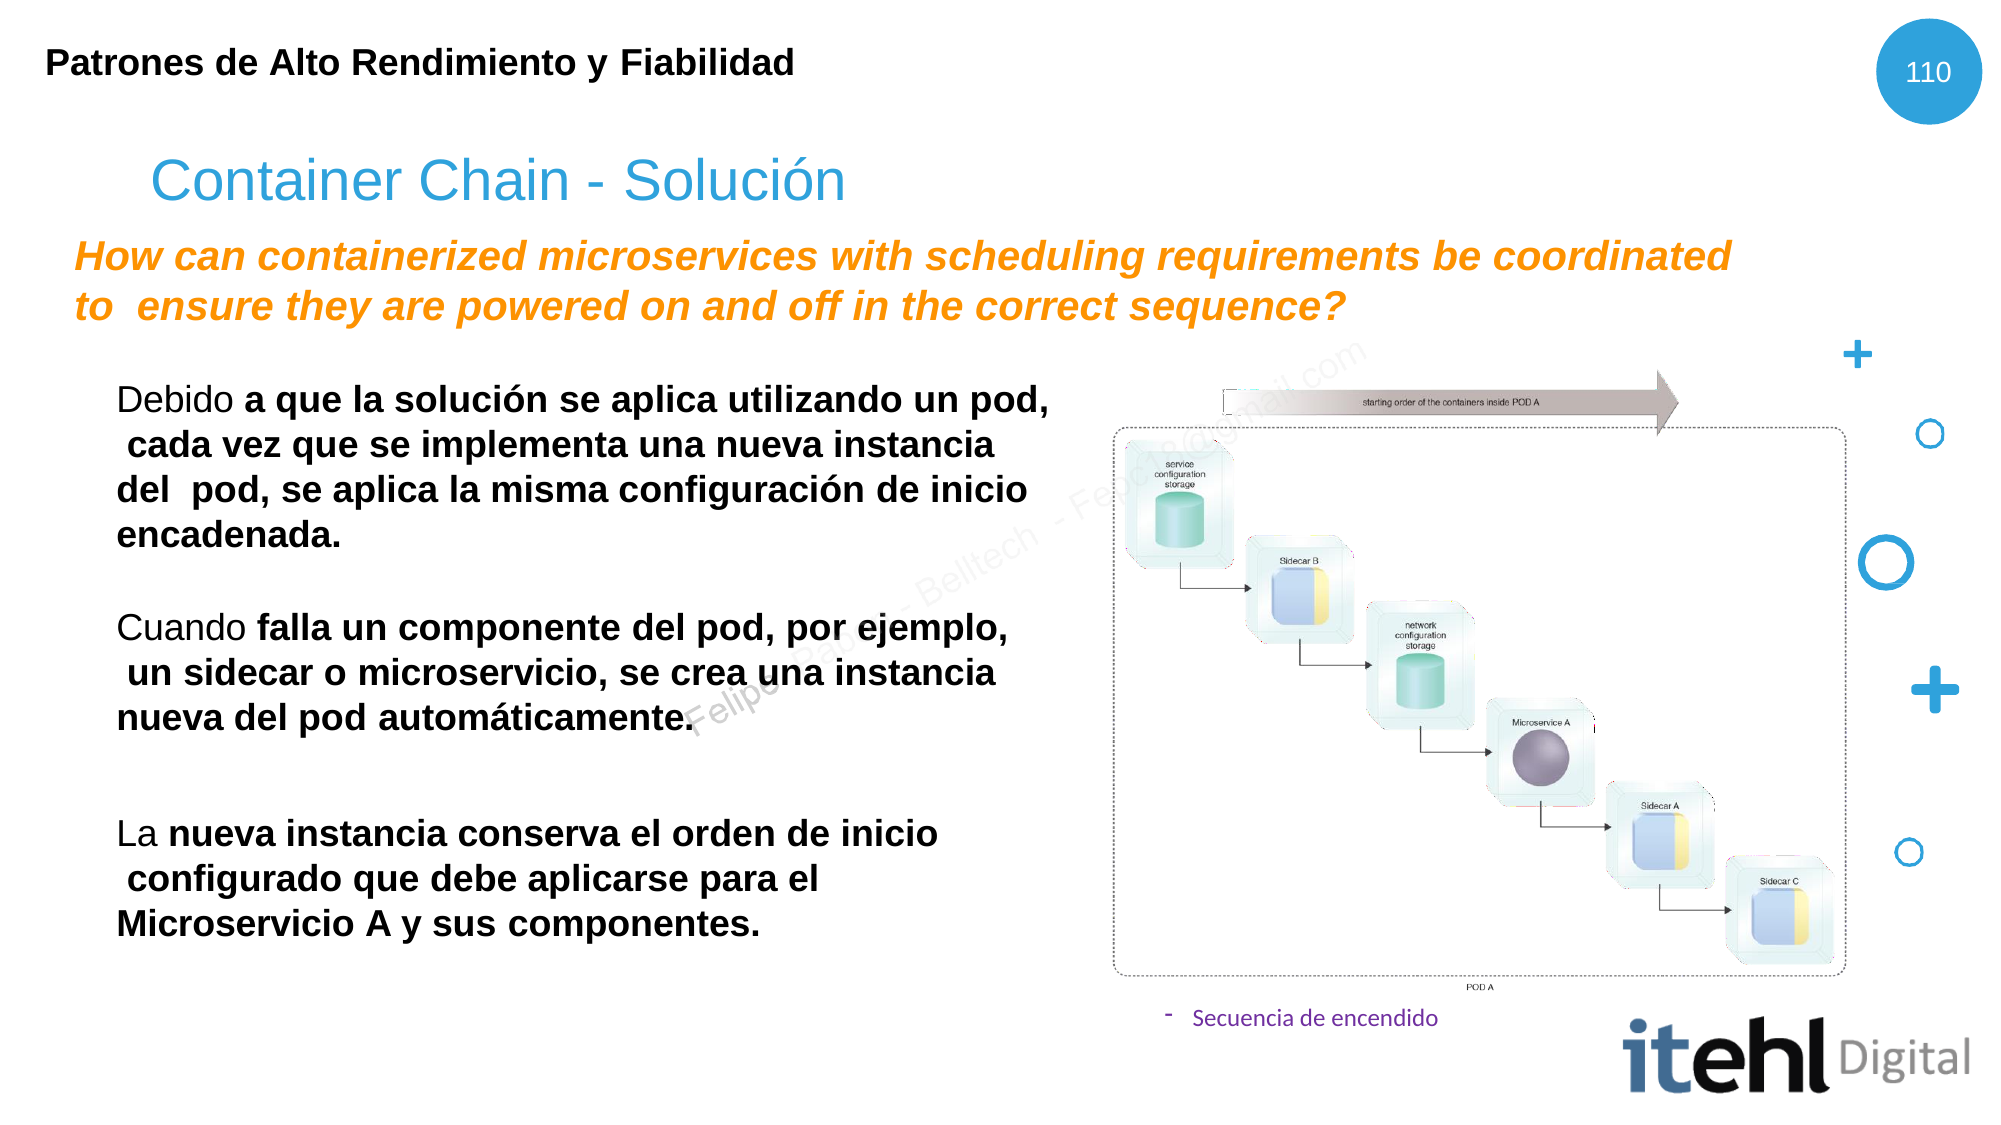

Patrones de Alto Rendimiento y Fiabilidad
110
# Container Chain - Solución
How can containerized microservices with scheduling requirements be coordinated to  ensure they are powered on and off in the correct sequence?

Debido a que la solución se aplica utilizando un pod,  cada vez que se implementa una nueva instancia del  pod, se aplica la misma configuración de inicio  encadenada.

Cuando falla un componente del pod, por ejemplo,  un sidecar o microservicio, se crea una instancia  nueva del pod automáticamente.

La nueva instancia conserva el orden de inicio  configurado que debe aplicarse para el  Microservicio A y sus componentes.

Secuencia de encendido